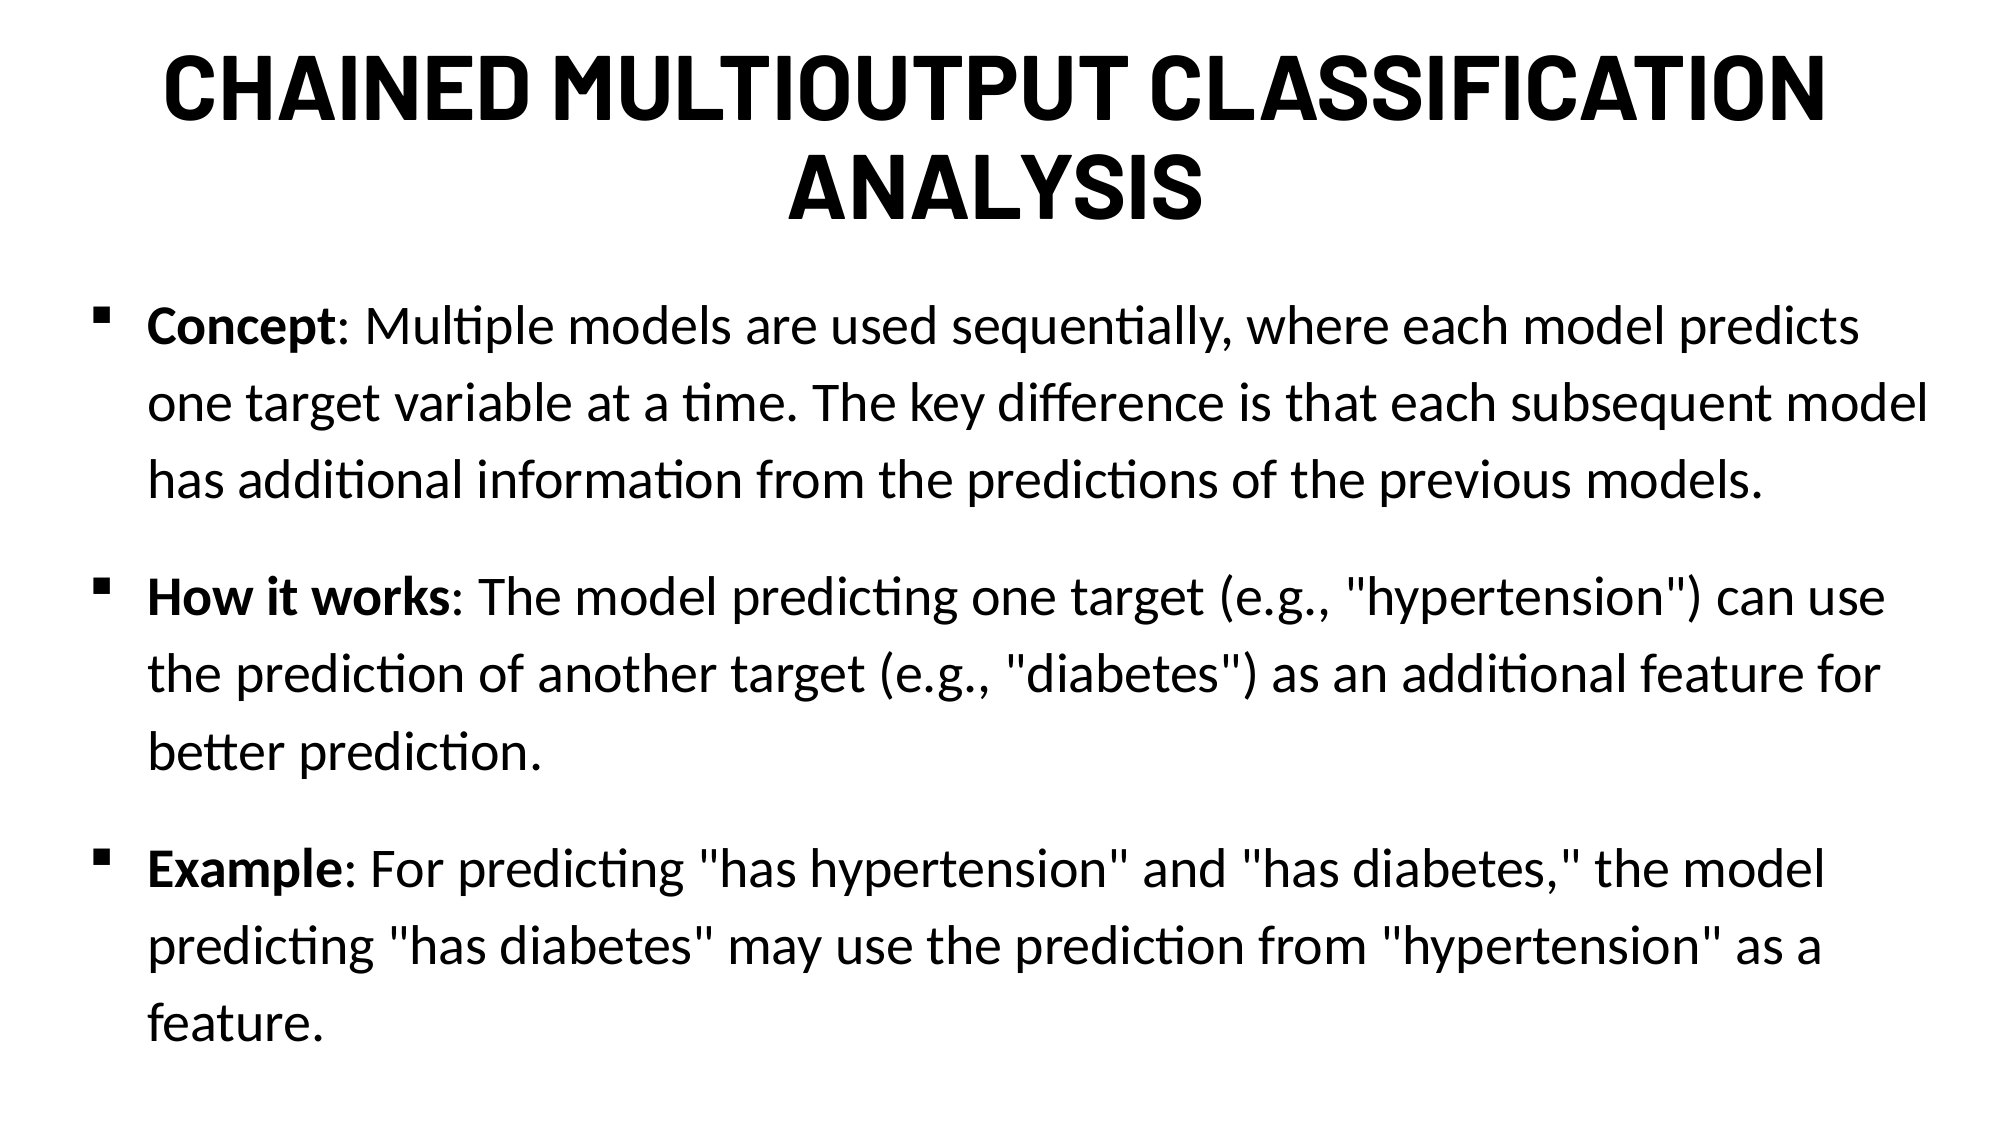

# CHAINED MULTIOUTPUT CLASSIFICATION ANALYSIS
Concept: Multiple models are used sequentially, where each model predicts one target variable at a time. The key difference is that each subsequent model has additional information from the predictions of the previous models.
How it works: The model predicting one target (e.g., "hypertension") can use the prediction of another target (e.g., "diabetes") as an additional feature for better prediction.
Example: For predicting "has hypertension" and "has diabetes," the model predicting "has diabetes" may use the prediction from "hypertension" as a feature.